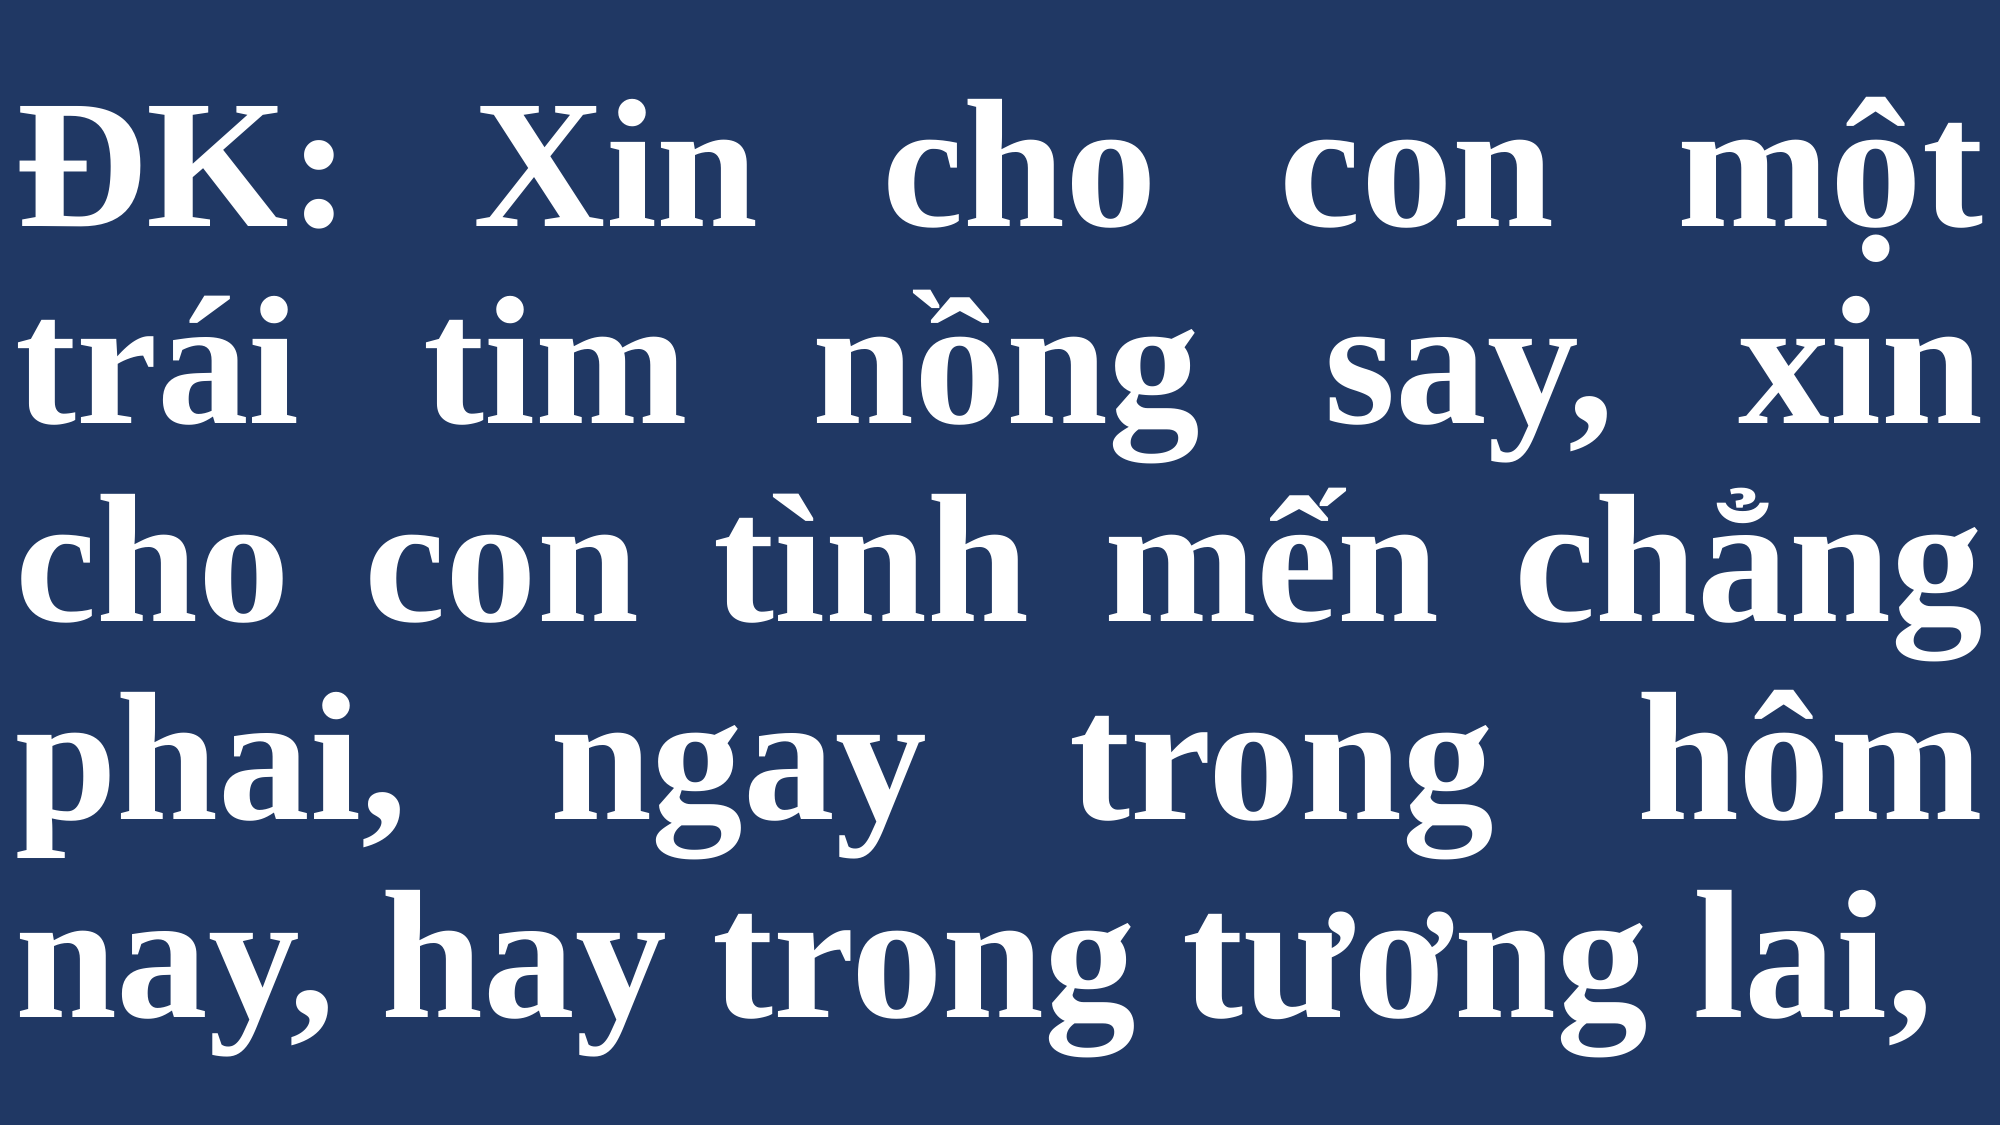

# ĐK: Xin cho con một trái tim nồng say, xin cho con tình mến chẳng phai, ngay trong hôm nay, hay trong tương lai,